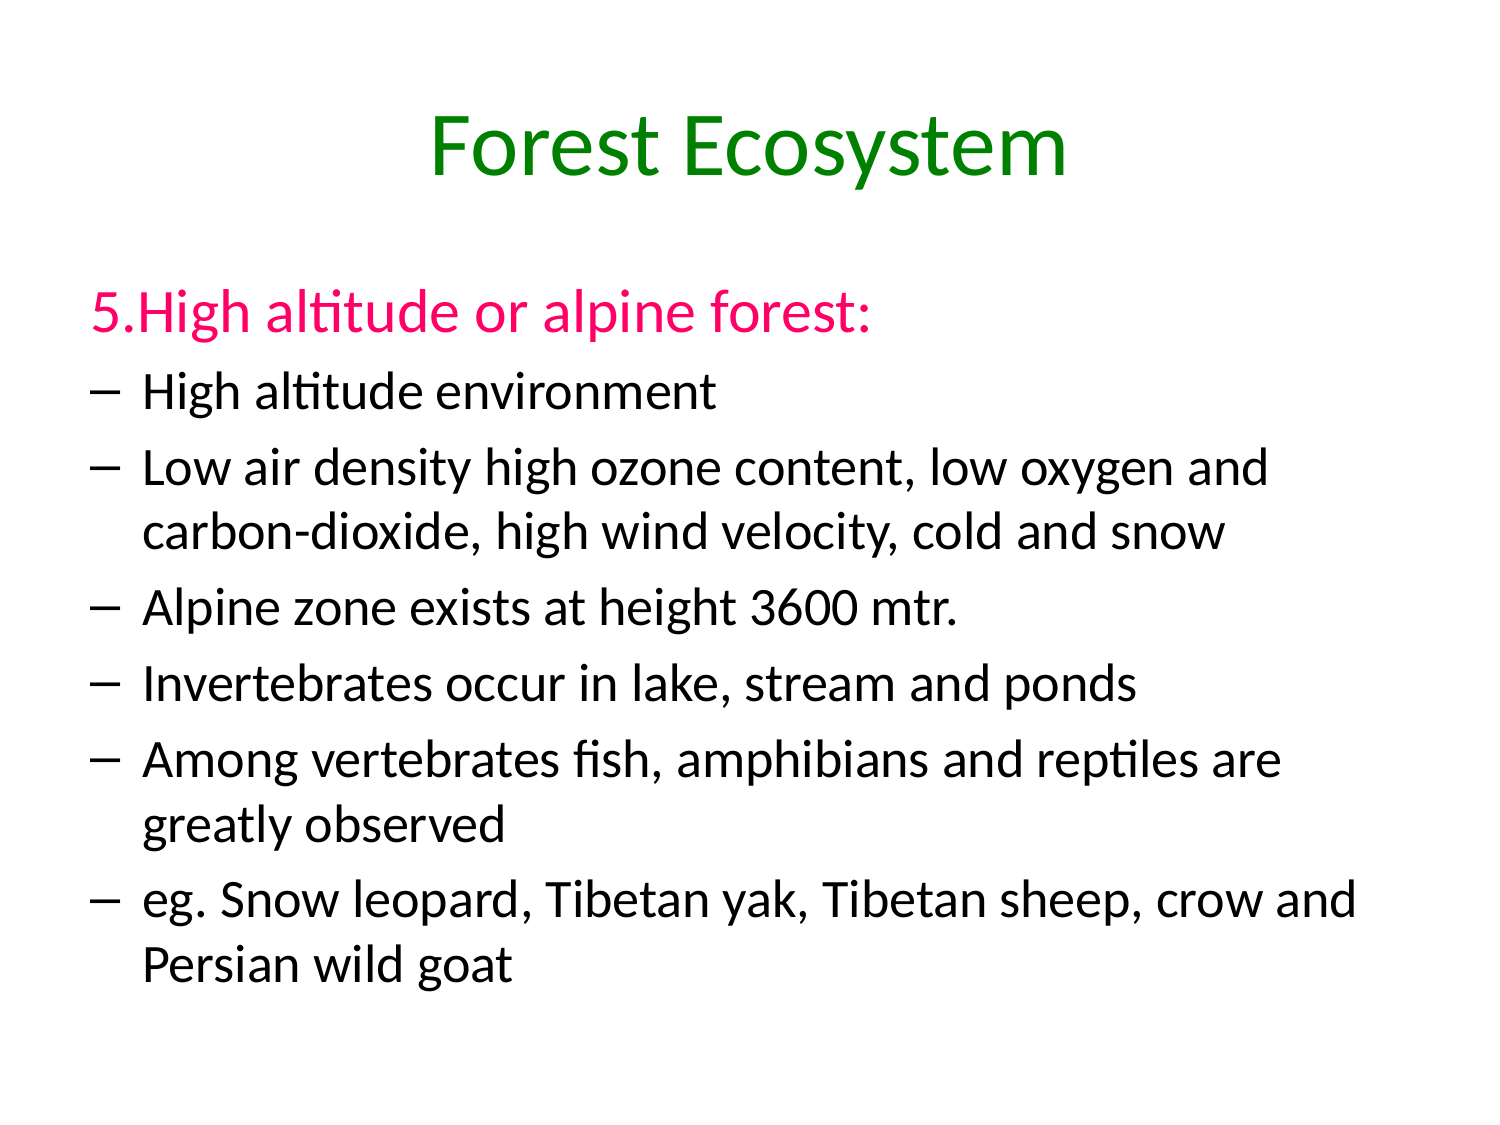

# Forest Ecosystem
5.High altitude or alpine forest:
High altitude environment
Low air density high ozone content, low oxygen and carbon-dioxide, high wind velocity, cold and snow
Alpine zone exists at height 3600 mtr.
Invertebrates occur in lake, stream and ponds
Among vertebrates fish, amphibians and reptiles are greatly observed
eg. Snow leopard, Tibetan yak, Tibetan sheep, crow and Persian wild goat